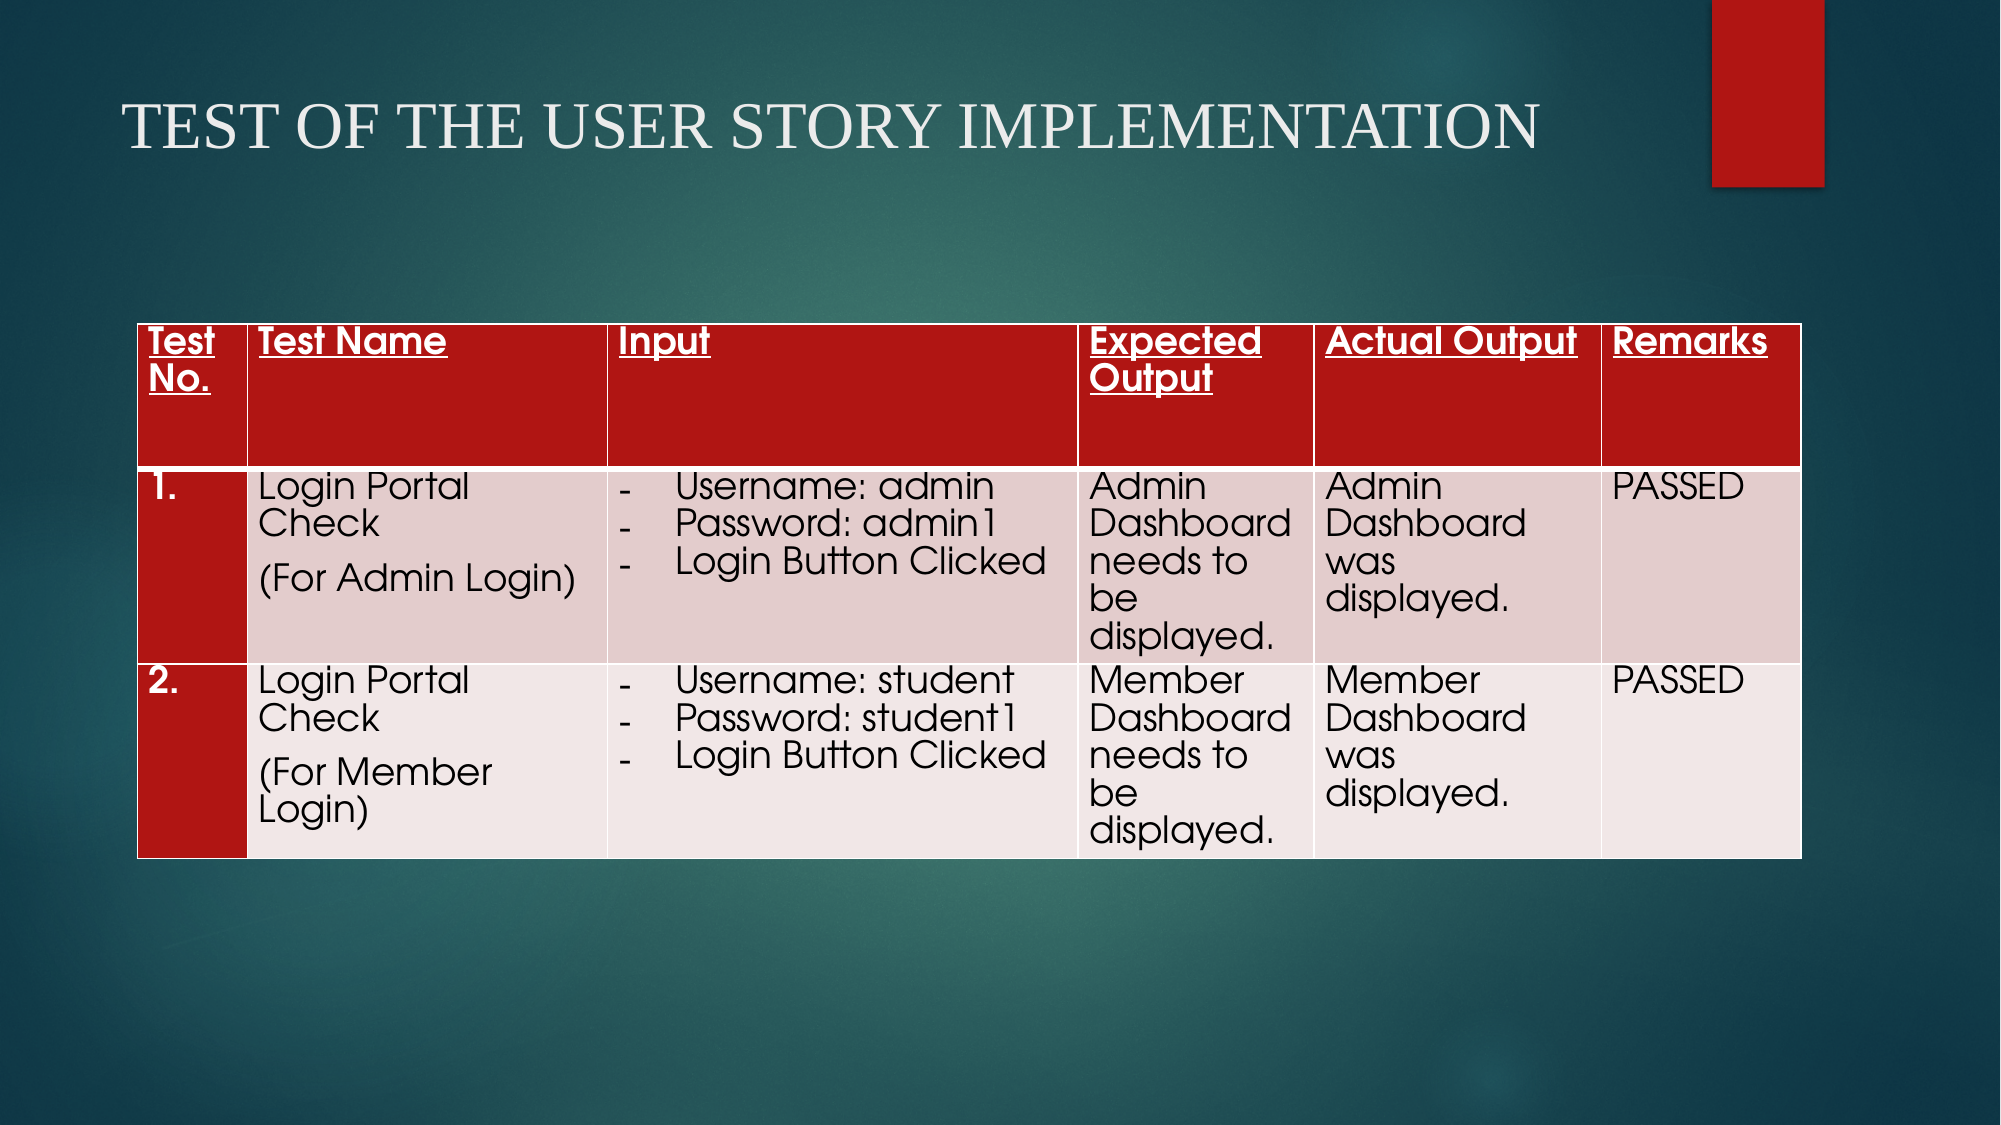

# TEST OF THE USER STORY IMPLEMENTATION

| Test No. | Test Name | Input | Expected Output | Actual Output | Remarks |
| --- | --- | --- | --- | --- | --- |
|  | Login Portal Check (For Admin Login) | Username: admin Password: admin1 Login Button Clicked | Admin Dashboard needs to be displayed. | Admin Dashboard was displayed. | PASSED |
| 2. | Login Portal Check (For Member Login) | Username: student Password: student1 Login Button Clicked | Member Dashboard needs to be displayed. | Member Dashboard was displayed. | PASSED |